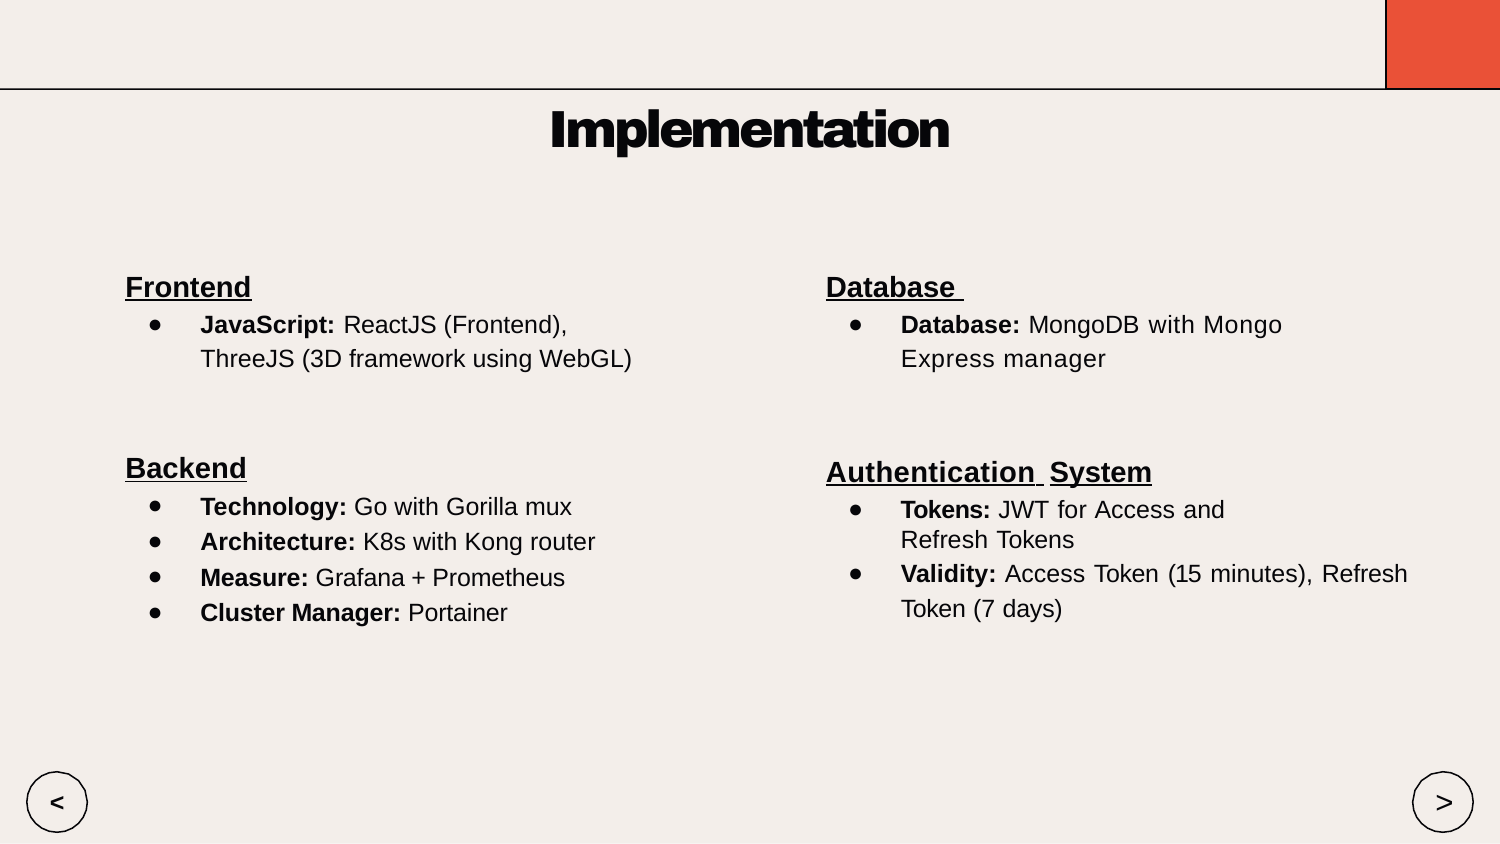

# Implementation
Frontend
JavaScript: ReactJS (Frontend), ThreeJS (3D framework using WebGL)

Backend
Technology: Go with Gorilla mux
Architecture: K8s with Kong router
Measure: Grafana + Prometheus
Cluster Manager: Portainer

Database
Database: MongoDB with Mongo Express manager

Authentication System
Tokens: JWT for Access and Refresh Tokens
Validity: Access Token (15 minutes), Refresh Token (7 days)

>
<